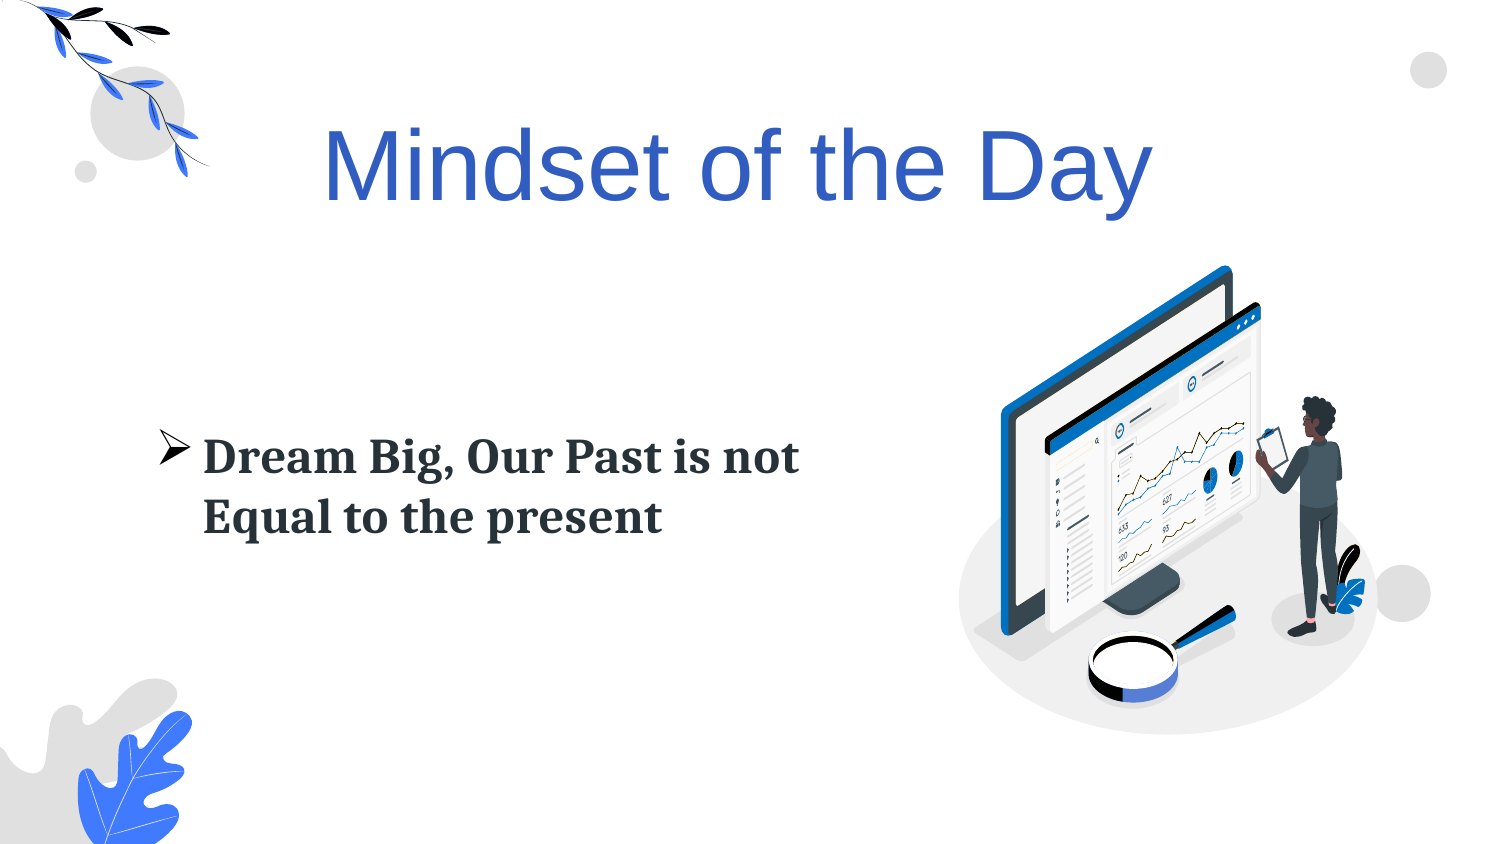

Mindset of the Day

Dream Big, Our Past is not Equal to the present